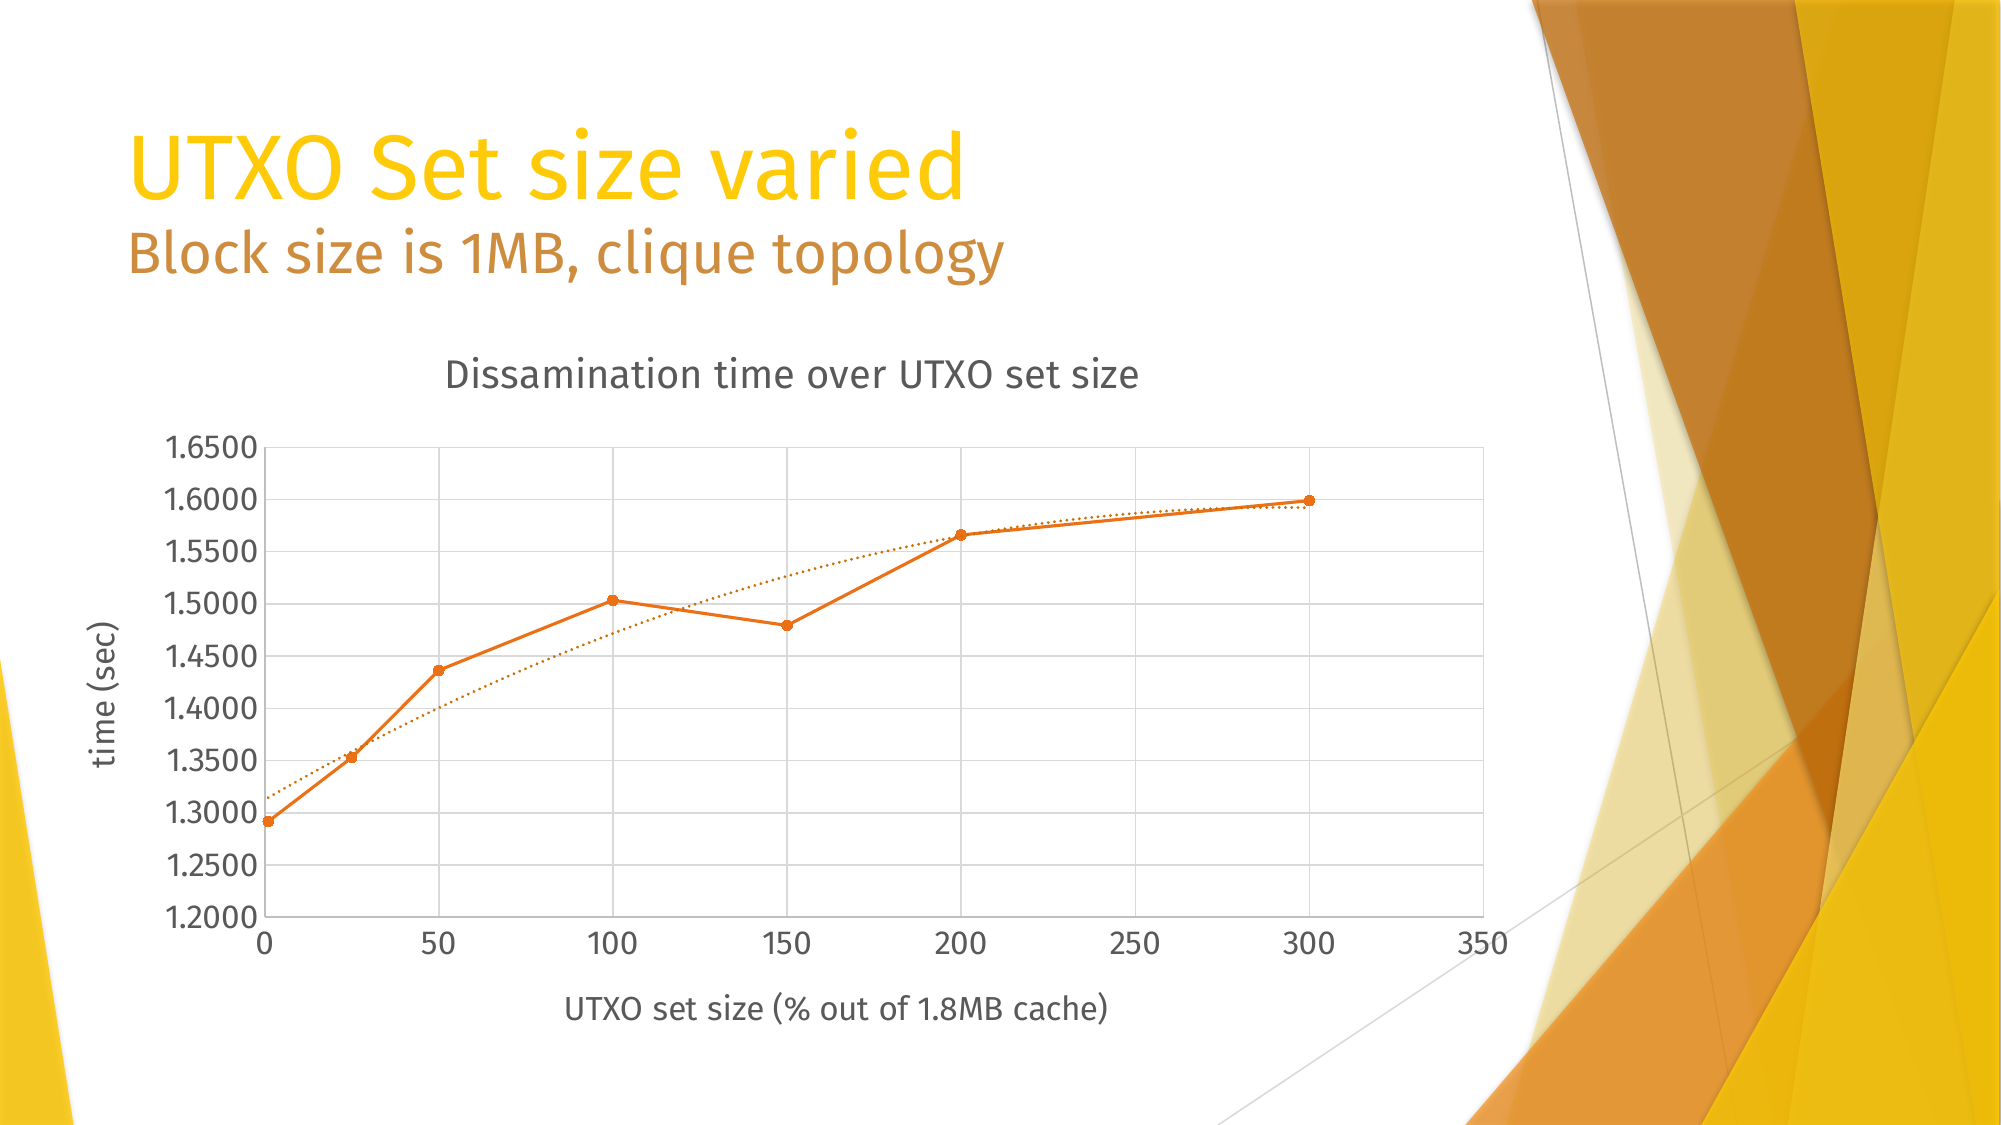

# UTXO Set size varied
Block size is 1MB, clique topology

### Chart: Dissamination time over UTXO set size

| Category |  |
|---|---|